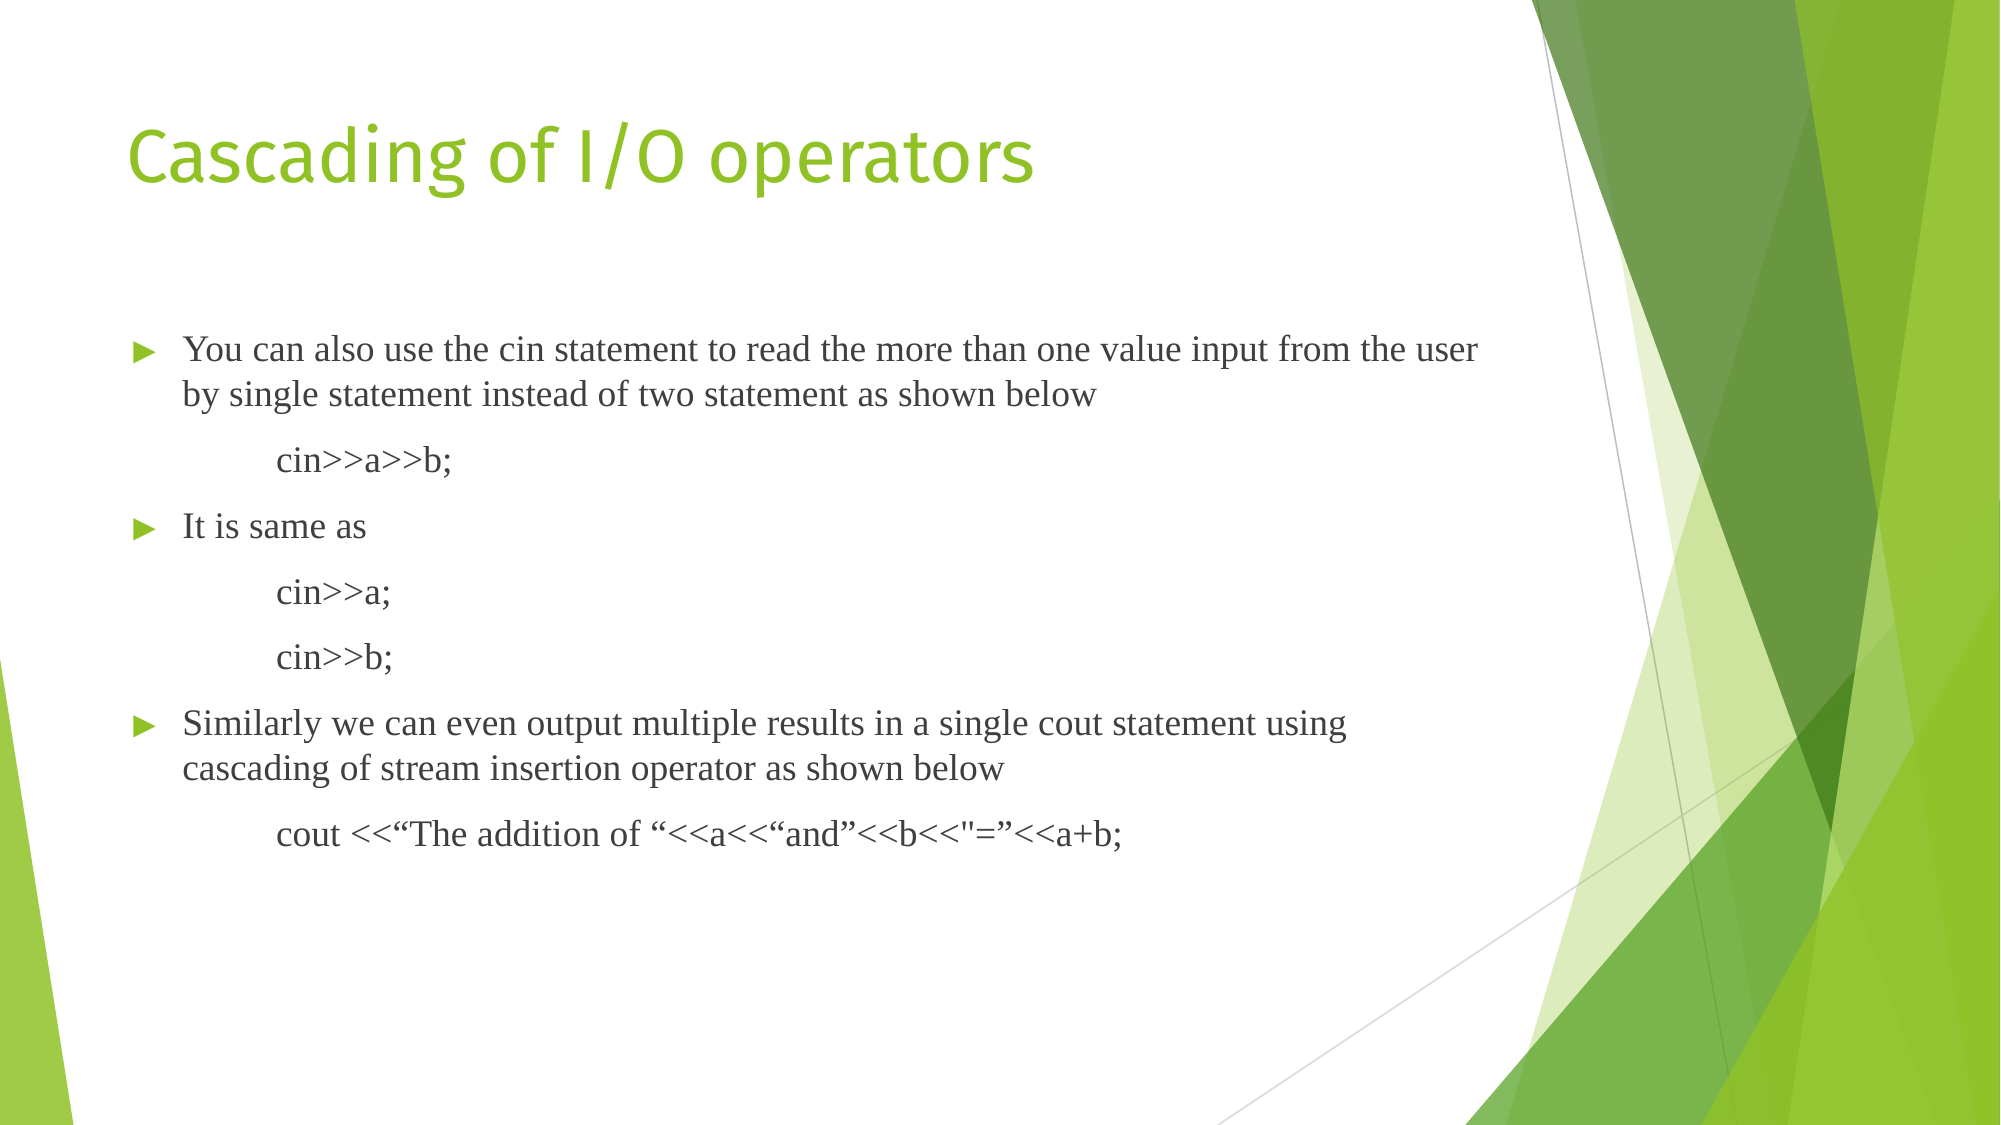

# Cascading of I/O operators
You can also use the cin statement to read the more than one value input from the user by single statement instead of two statement as shown below
	cin>>a>>b;
It is same as
	cin>>a;
	cin>>b;
Similarly we can even output multiple results in a single cout statement using cascading of stream insertion operator as shown below
	cout <<“The addition of “<<a<<“and”<<b<<"=”<<a+b;